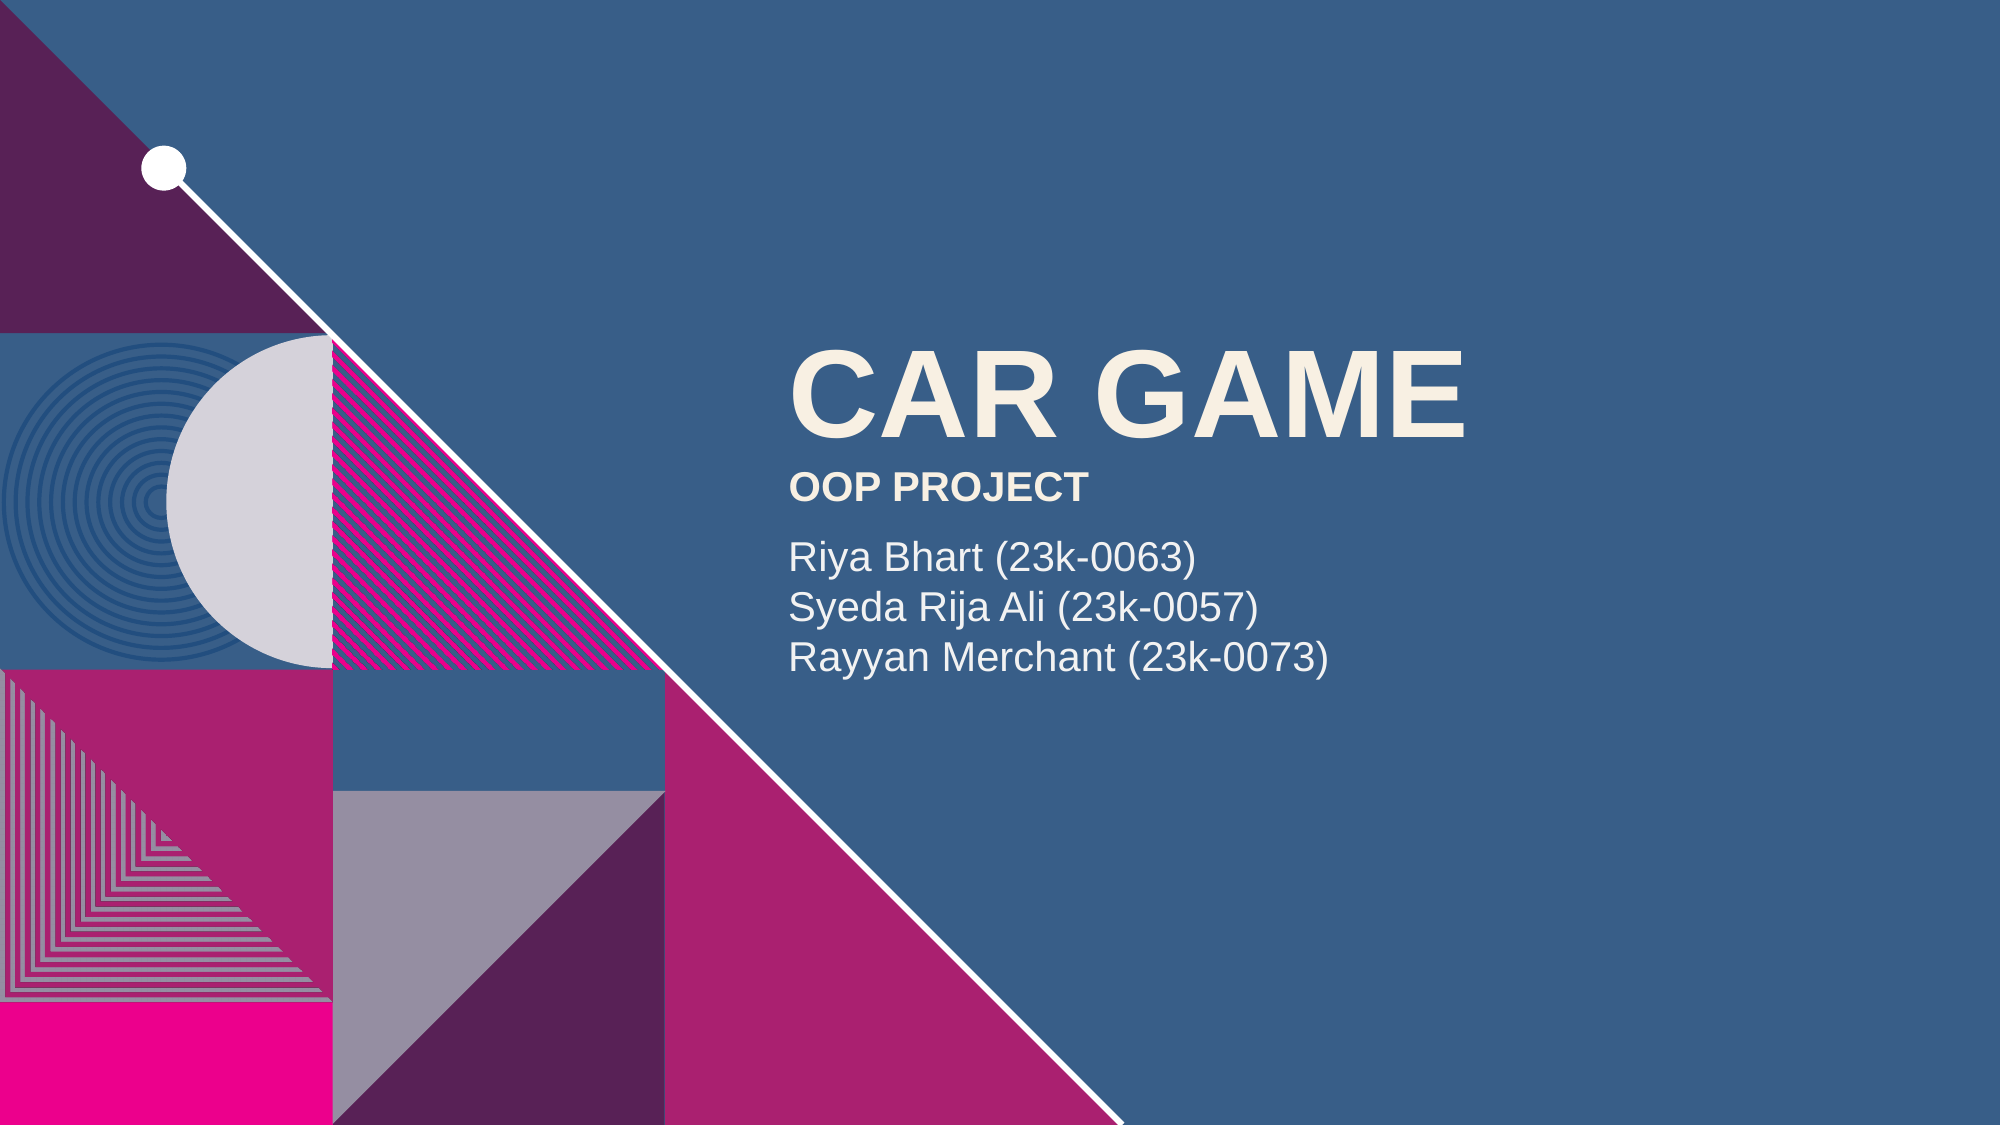

# Car game oop project
Riya Bhart (23k-0063)
Syeda Rija Ali (23k-0057)
Rayyan Merchant (23k-0073)